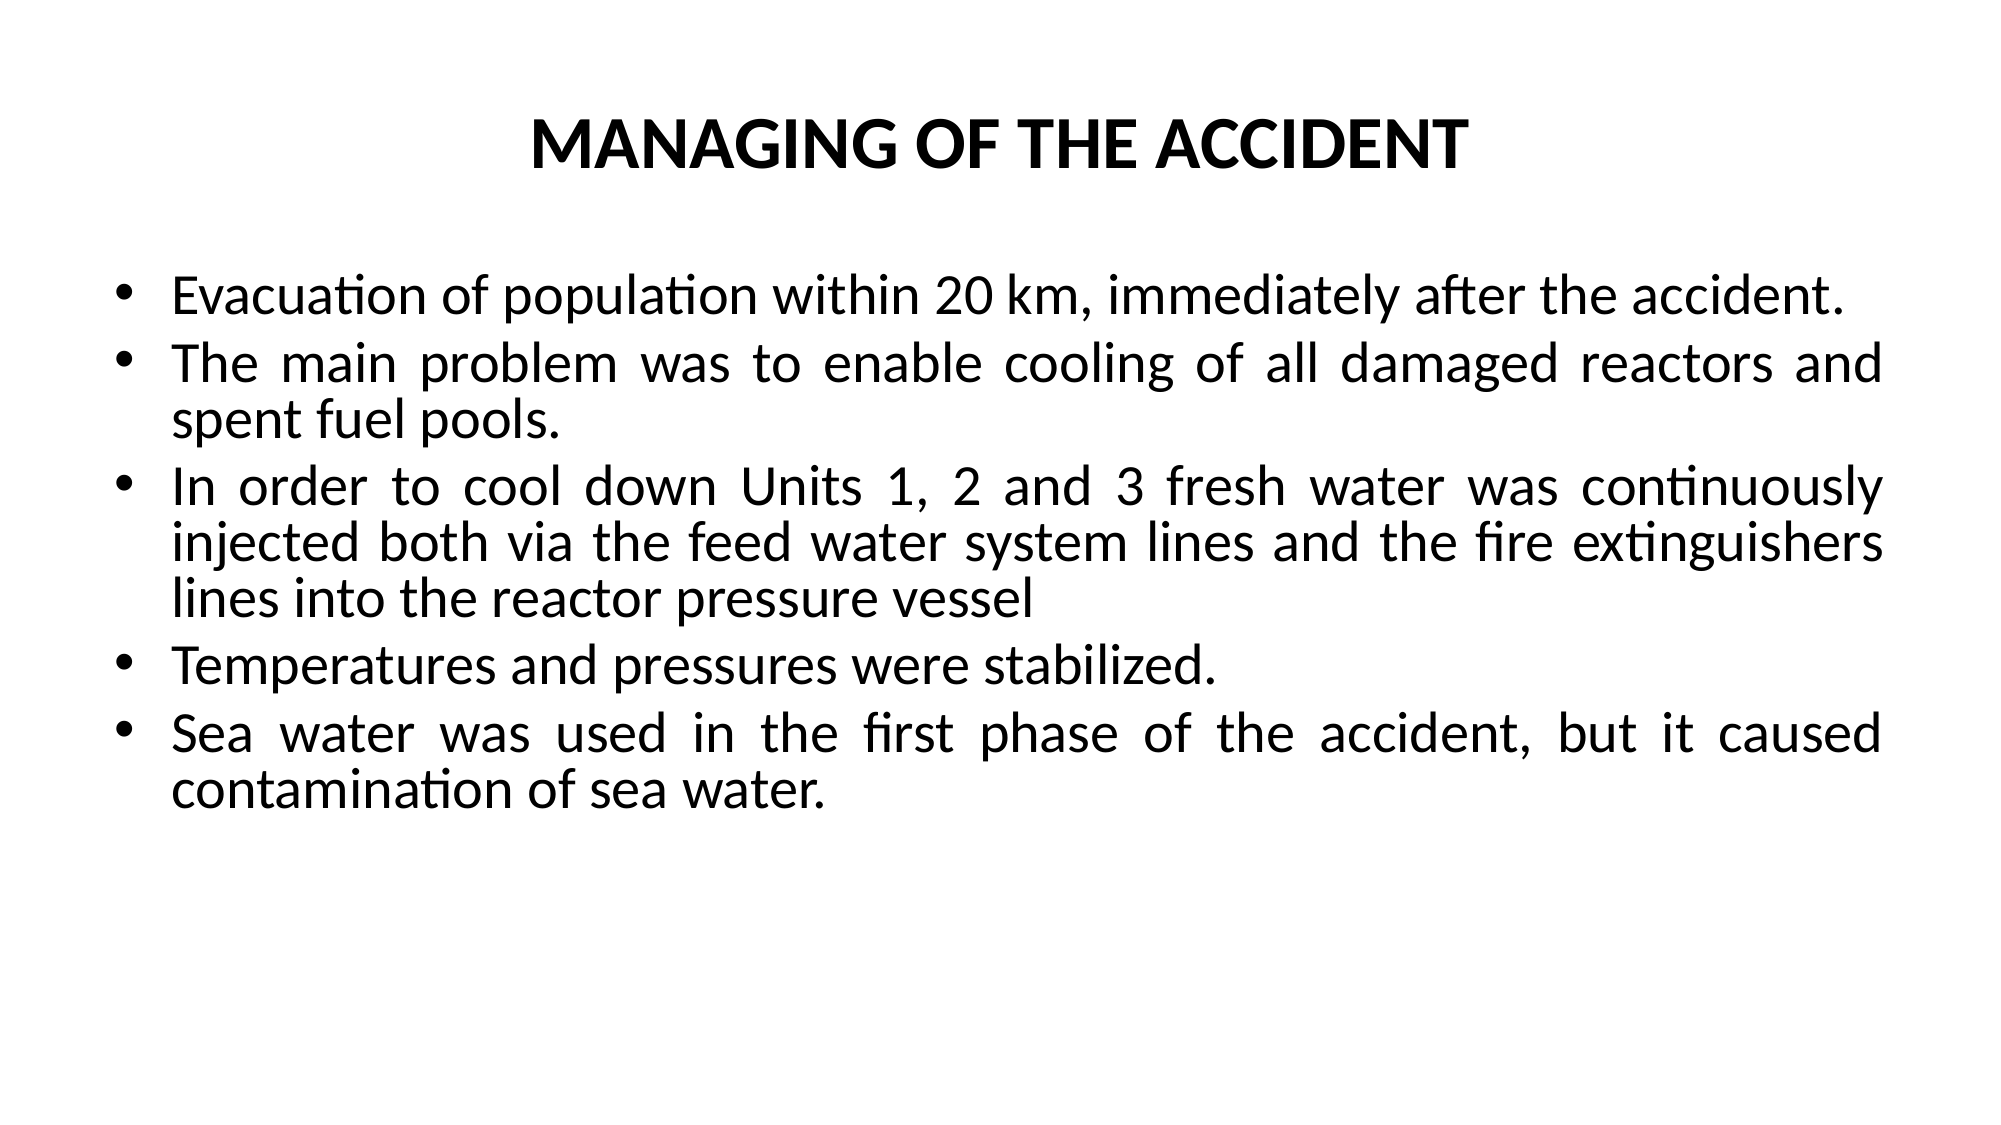

MANAGING OF THE ACCIDENT
Evacuation of population within 20 km, immediately after the accident.
The main problem was to enable cooling of all damaged reactors and spent fuel pools.
In order to cool down Units 1, 2 and 3 fresh water was continuously injected both via the feed water system lines and the fire extinguishers lines into the reactor pressure vessel
Temperatures and pressures were stabilized.
Sea water was used in the first phase of the accident, but it caused contamination of sea water.